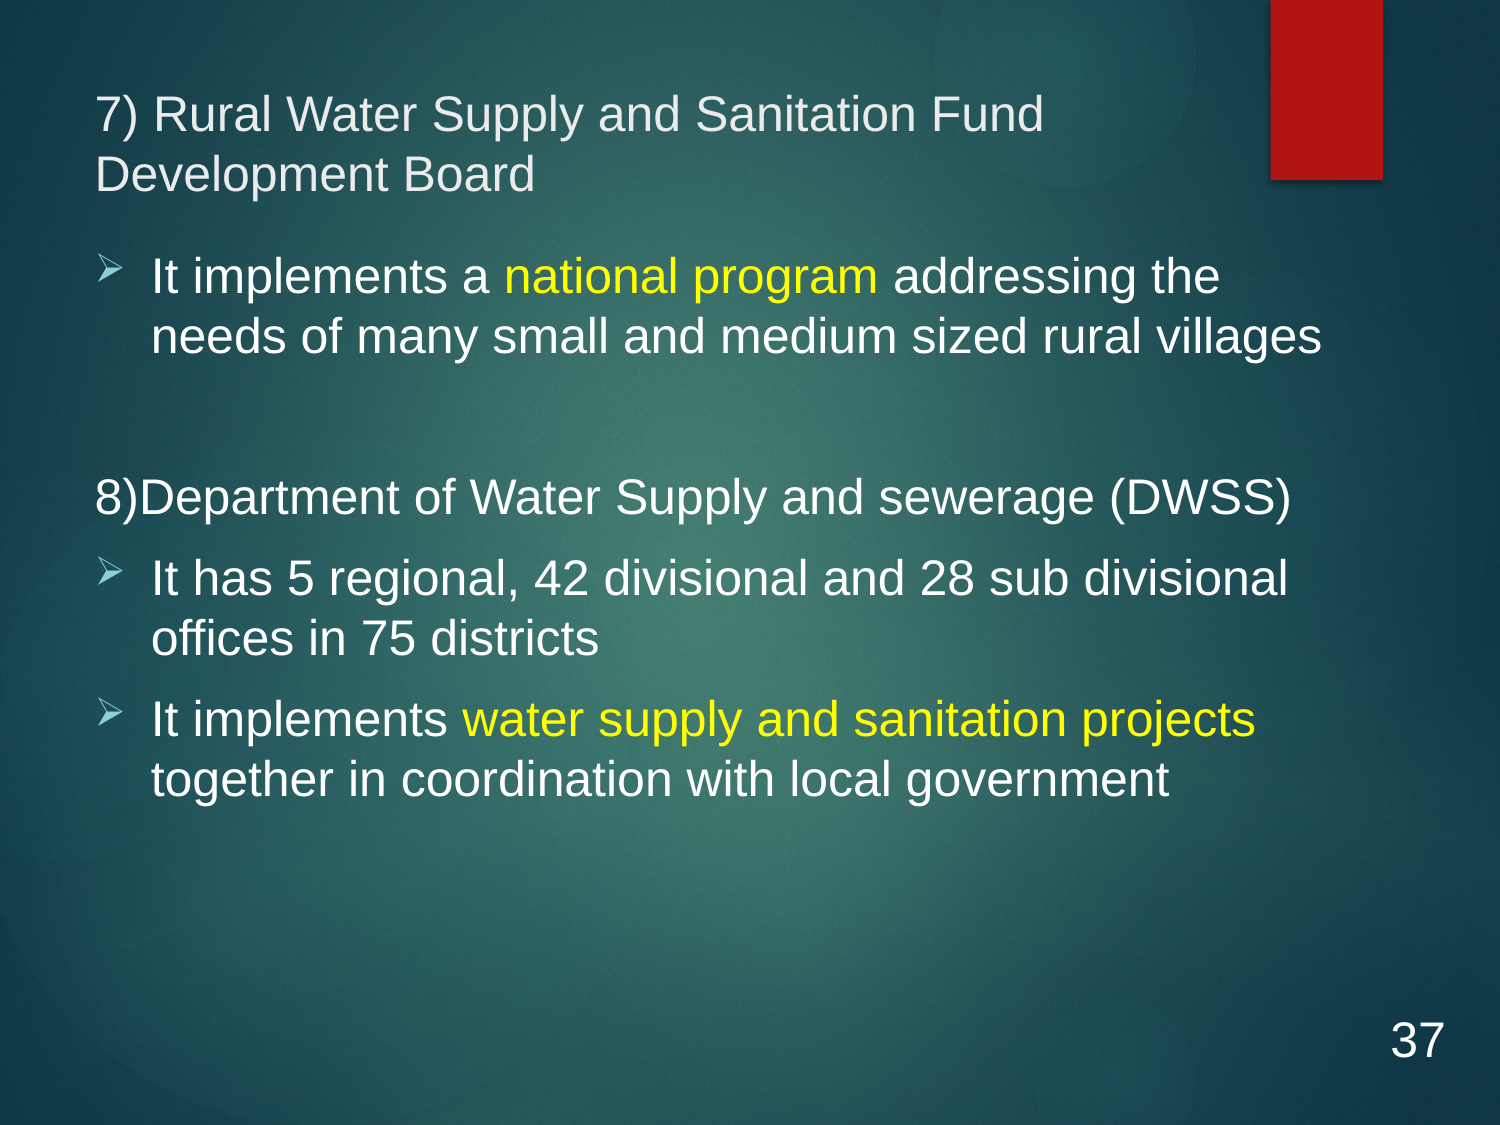

# 7) Rural Water Supply and Sanitation Fund Development Board
It implements a national program addressing the needs of many small and medium sized rural villages

8)Department of Water Supply and sewerage (DWSS)
It has 5 regional, 42 divisional and 28 sub divisional offices in 75 districts
It implements water supply and sanitation projects together in coordination with local government
37